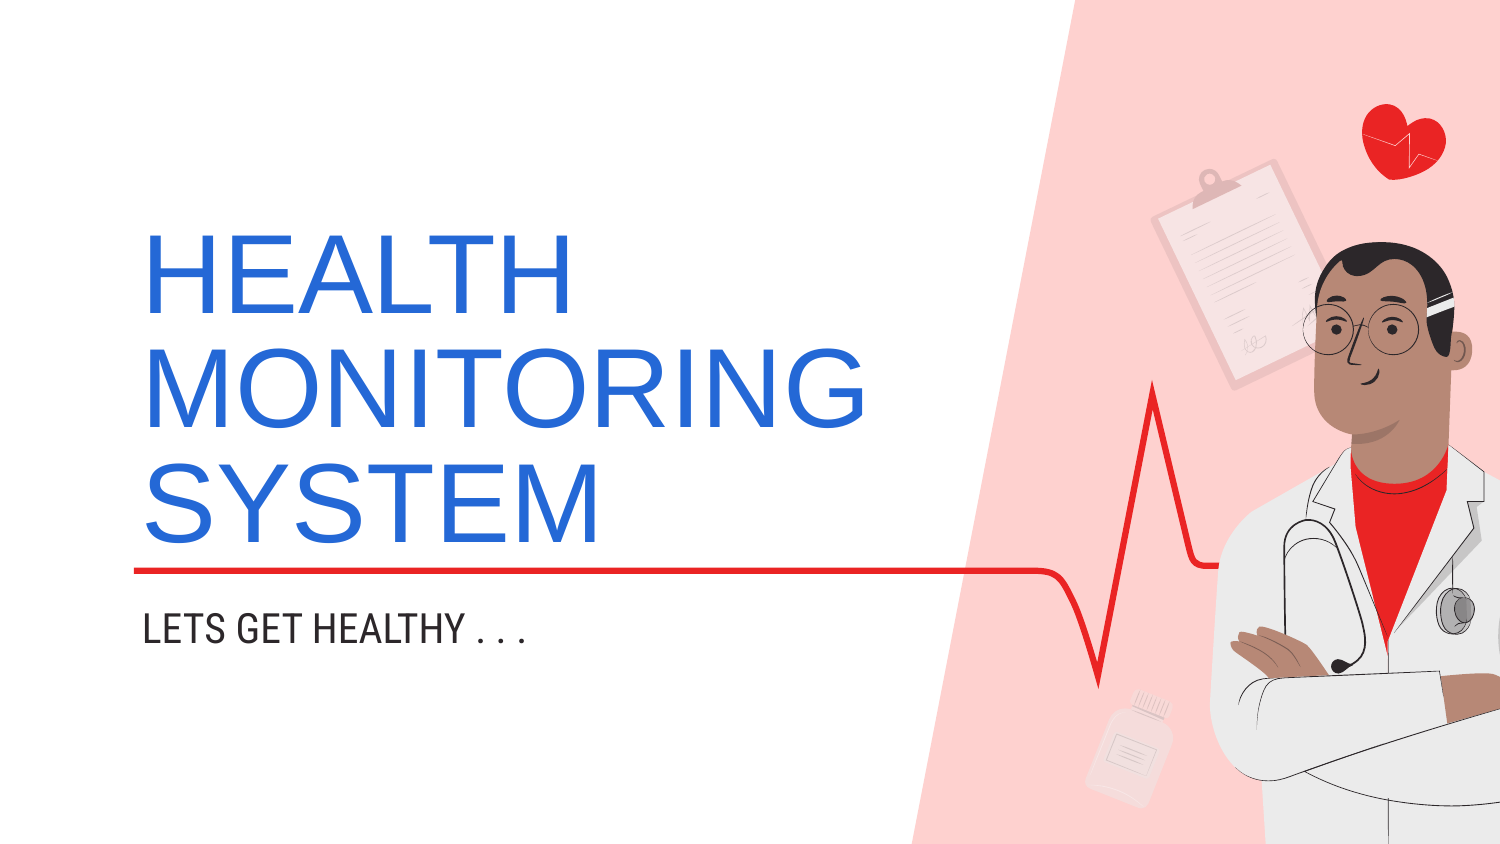

# HEALTH MONITORING SYSTEM
LETS GET HEALTHY . . .